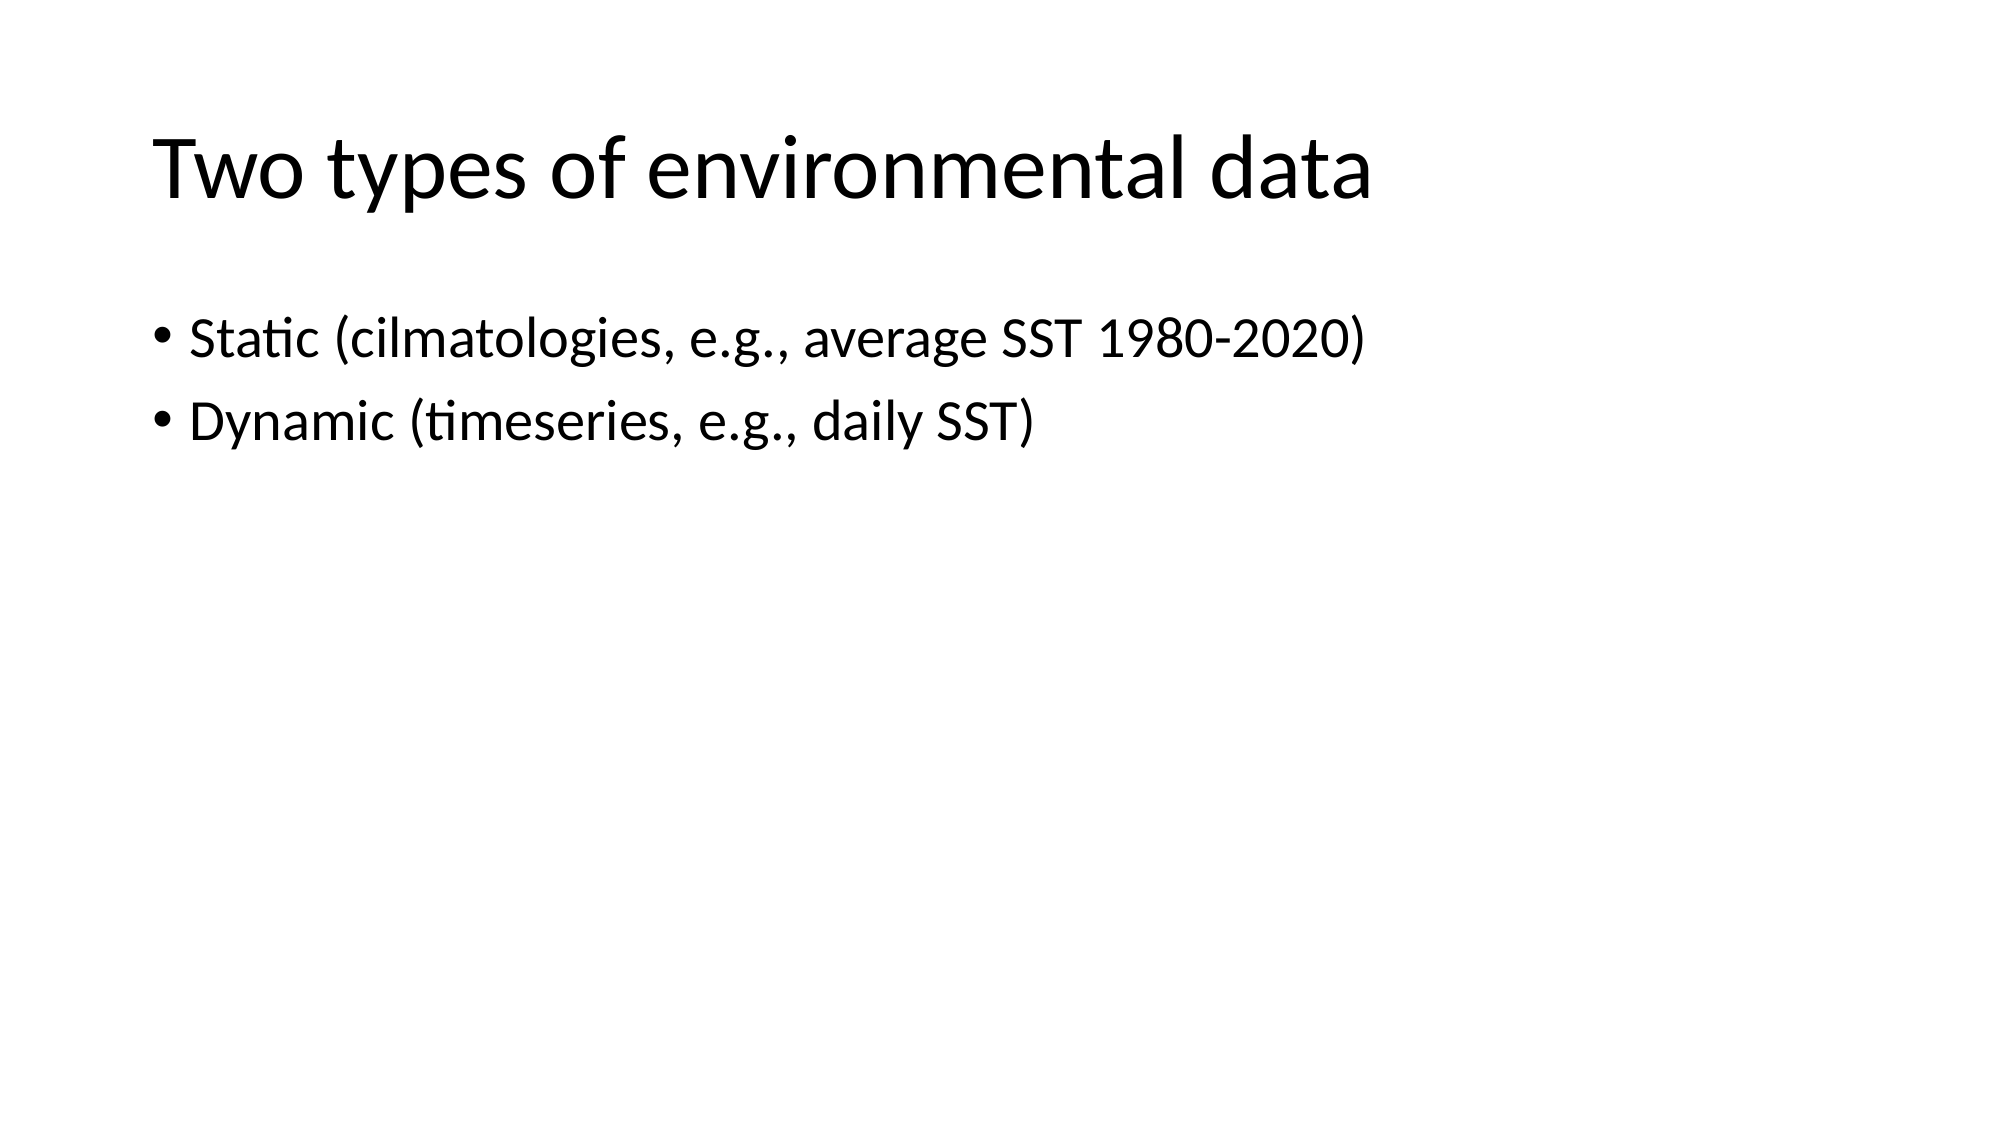

# Two types of environmental data
Static (cilmatologies, e.g., average SST 1980-2020)
Dynamic (timeseries, e.g., daily SST)